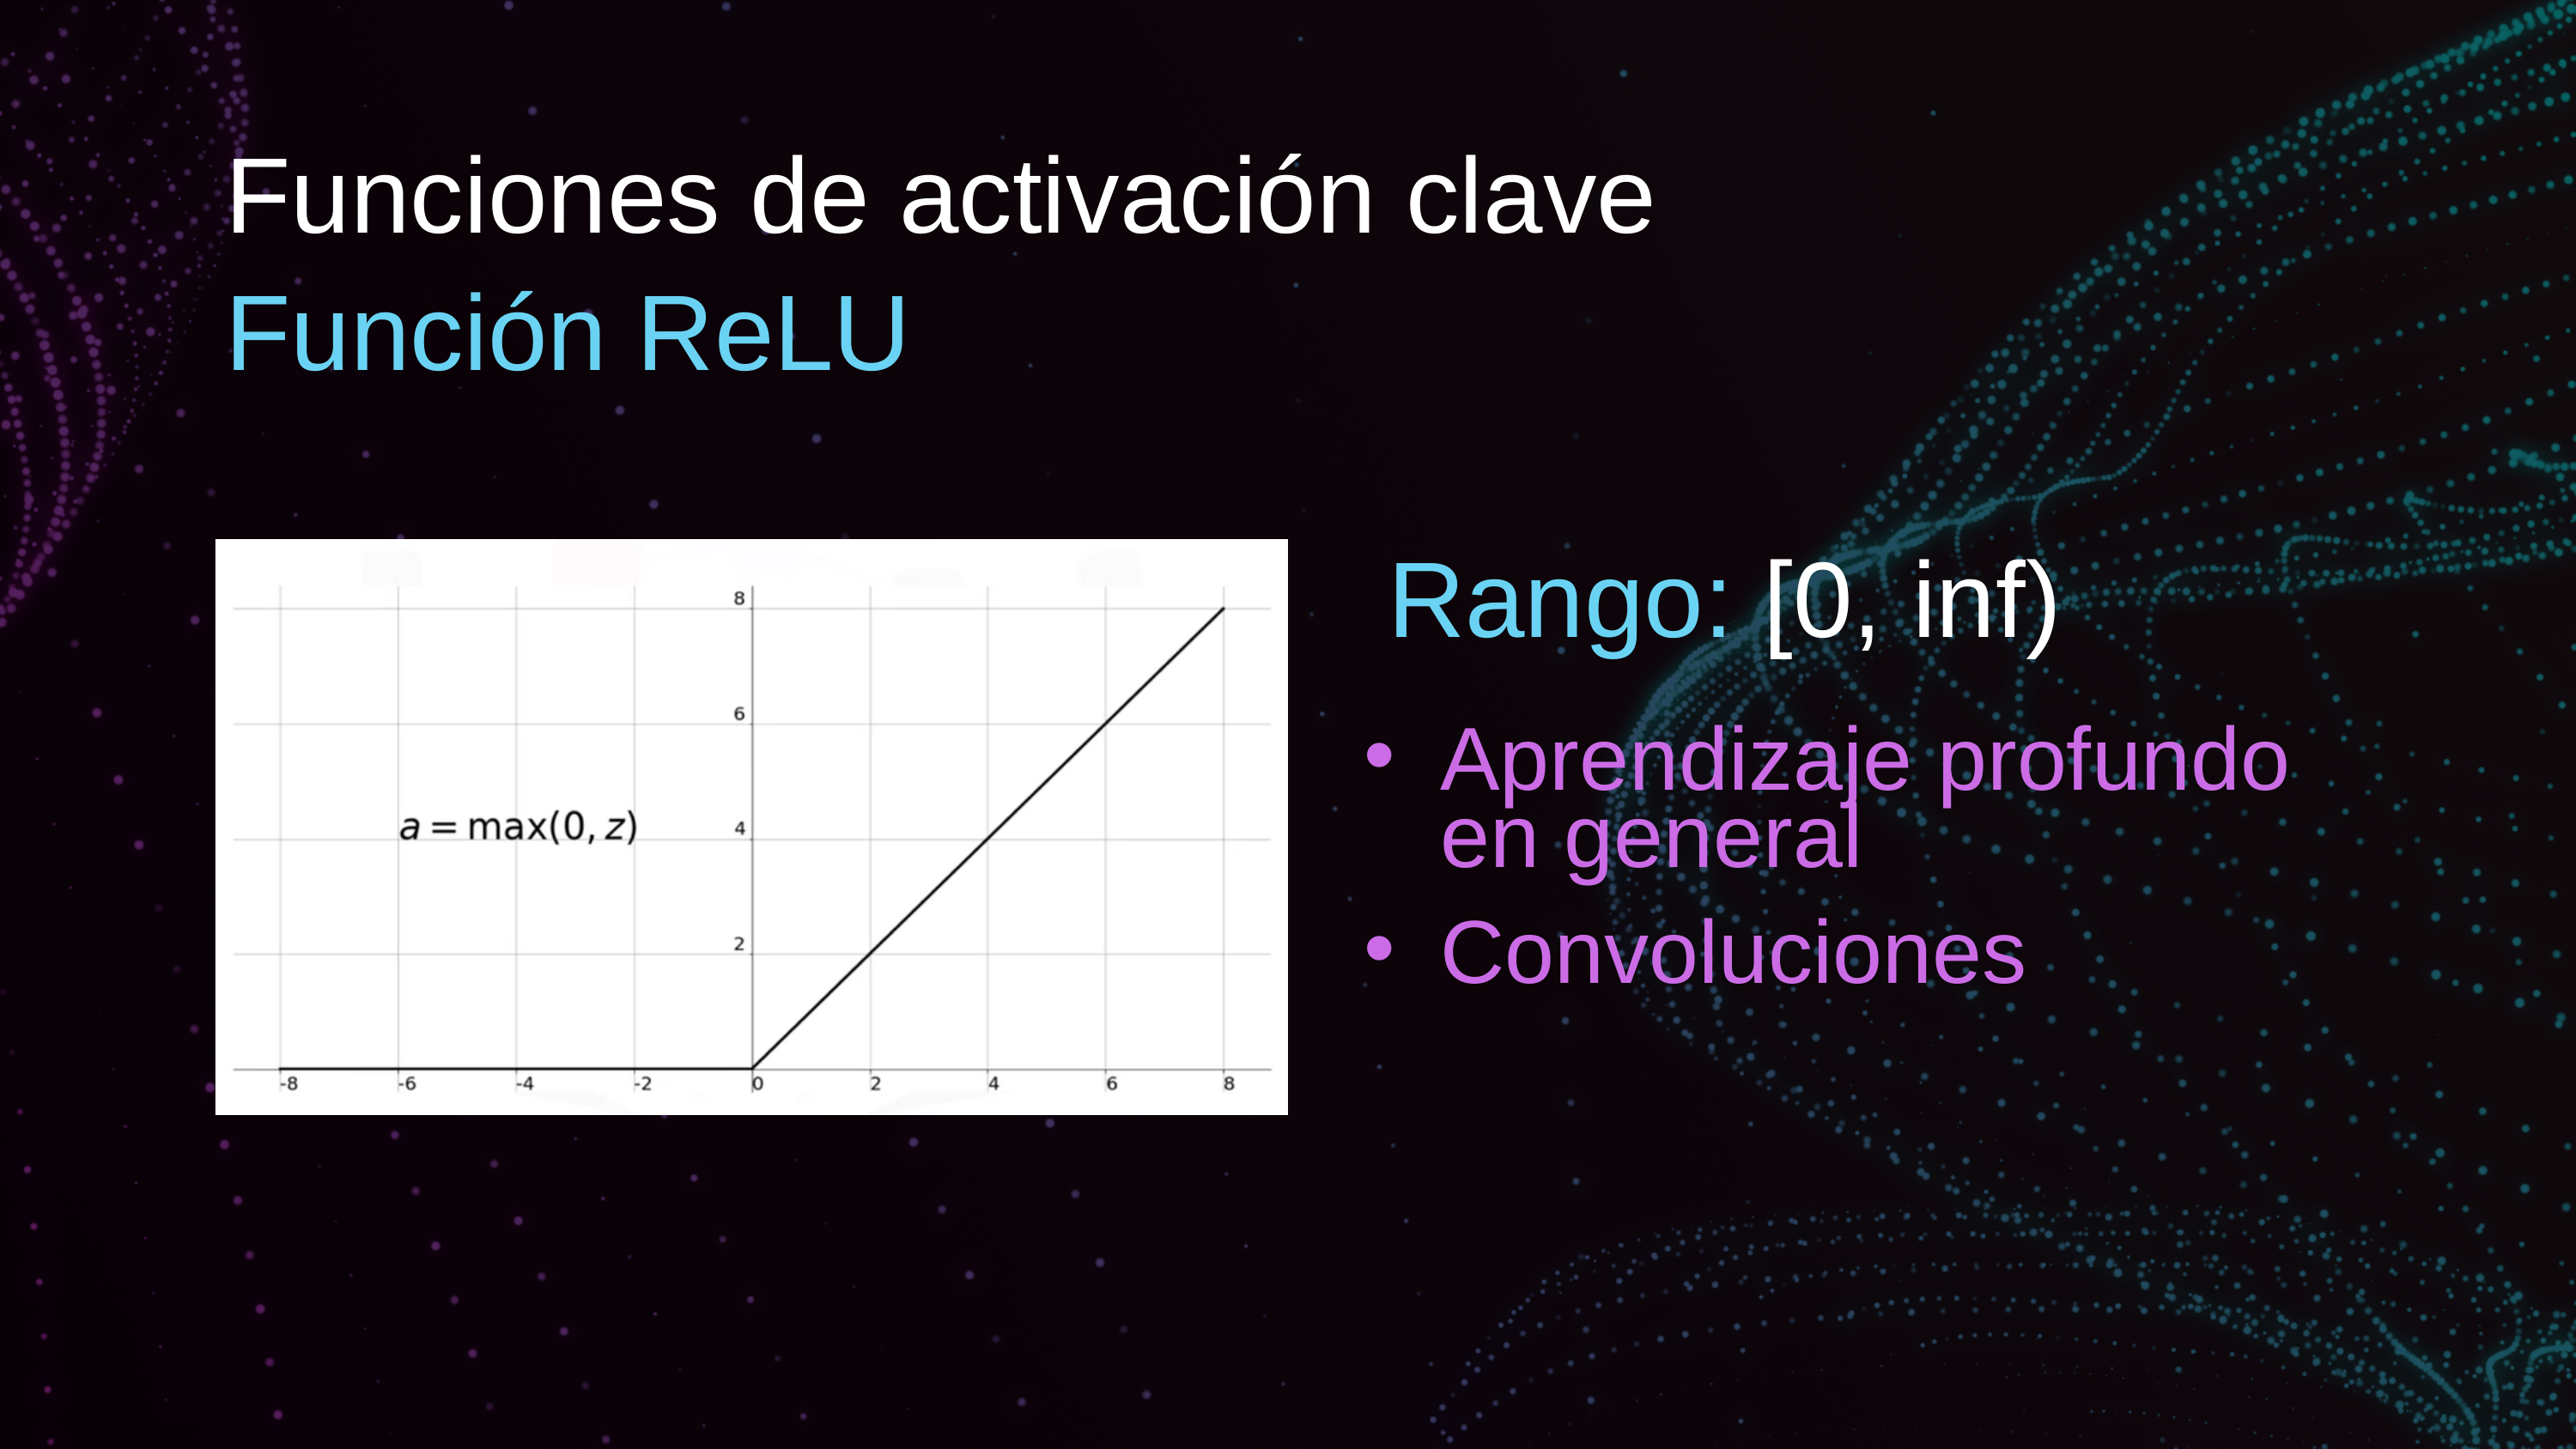

Funciones de activación clave
Función ReLU

Rango: [0, inf)
Aprendizaje profundo en general
Convoluciones